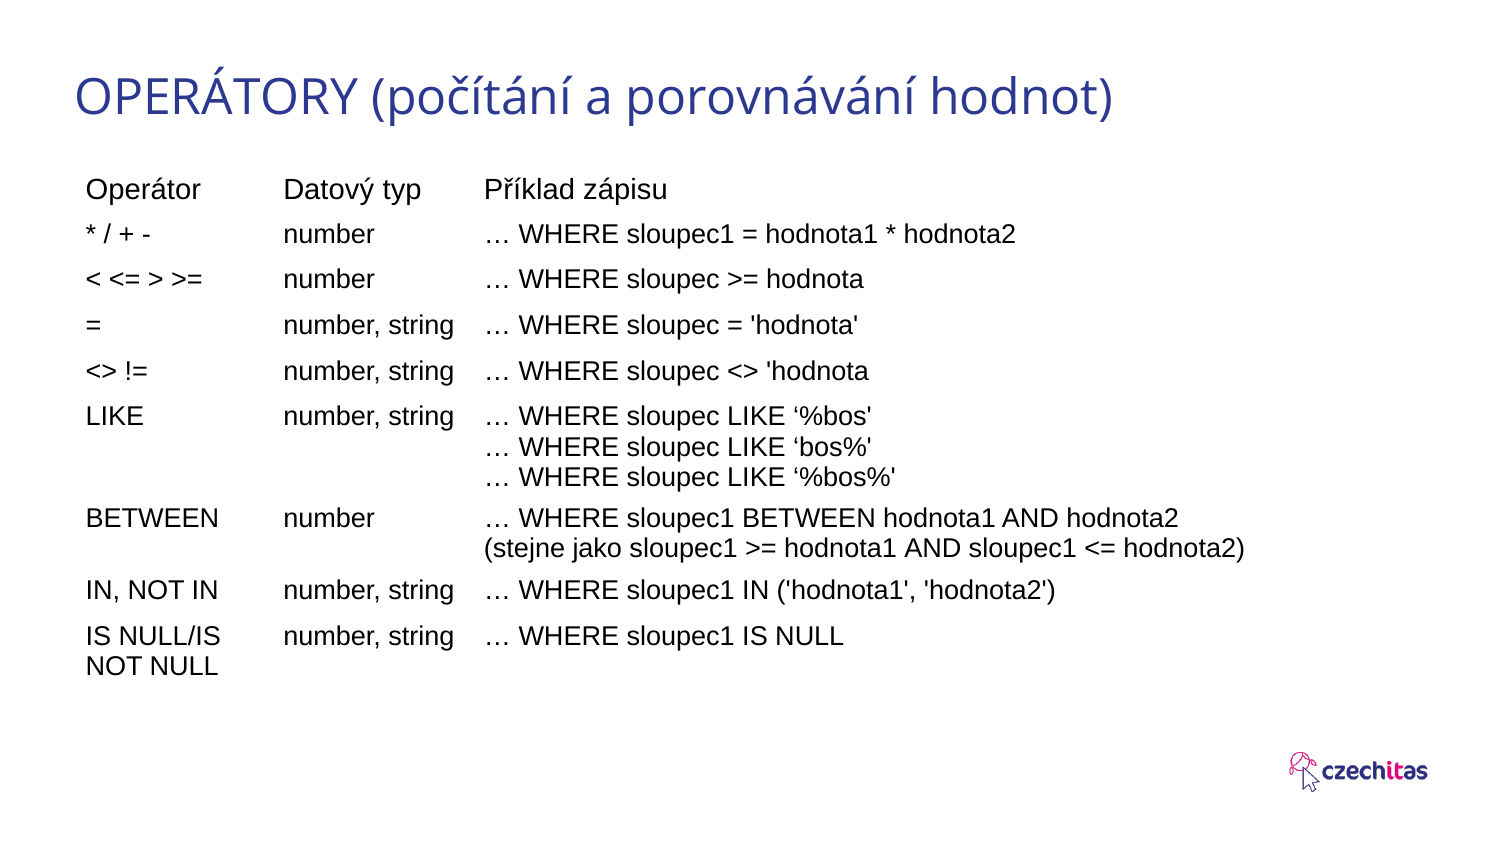

OPERÁTORY (počítání a porovnávání hodnot)

| Operátor | Datový typ | Příklad zápisu |
| --- | --- | --- |
| \* / + - | number | … WHERE sloupec1 = hodnota1 \* hodnota2 |
| < <= > >= | number | … WHERE sloupec >= hodnota |
| = | number, string | … WHERE sloupec = 'hodnota' |
| <> != | number, string | … WHERE sloupec <> 'hodnota |
| LIKE | number, string | … WHERE sloupec LIKE ‘%bos' … WHERE sloupec LIKE ‘bos%' … WHERE sloupec LIKE ‘%bos%' |
| BETWEEN | number | … WHERE sloupec1 BETWEEN hodnota1 AND hodnota2 (stejne jako sloupec1 >= hodnota1 AND sloupec1 <= hodnota2) |
| IN, NOT IN | number, string | … WHERE sloupec1 IN ('hodnota1', 'hodnota2') |
| IS NULL/IS NOT NULL | number, string | … WHERE sloupec1 IS NULL |